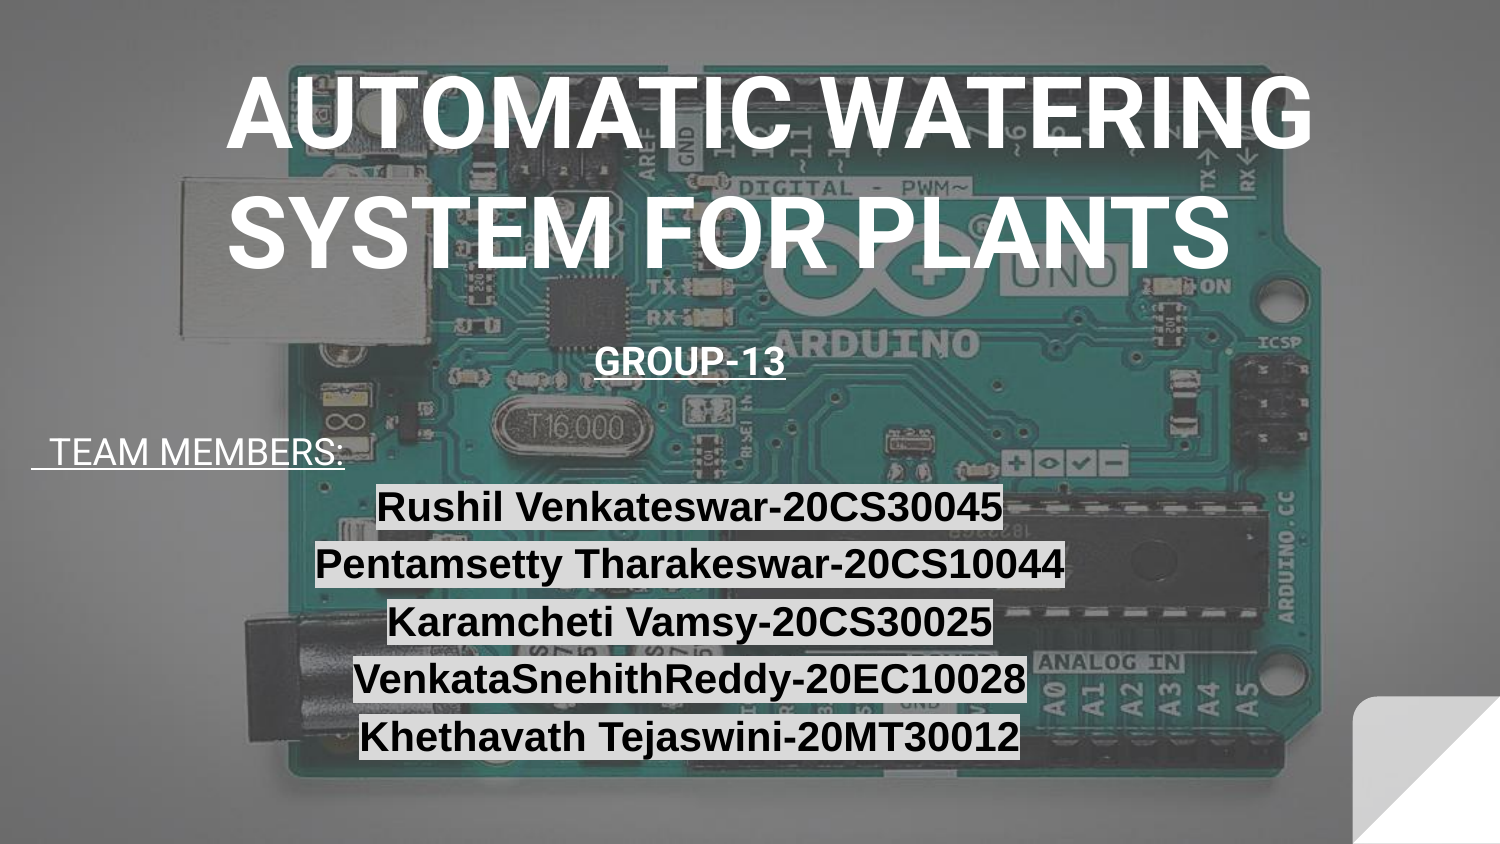

# AUTOMATIC WATERING SYSTEM FOR PLANTS
GROUP-13

  TEAM MEMBERS:
Rushil Venkateswar-20CS30045
Pentamsetty Tharakeswar-20CS10044
Karamcheti Vamsy-20CS30025
VenkataSnehithReddy-20EC10028
Khethavath Tejaswini-20MT30012